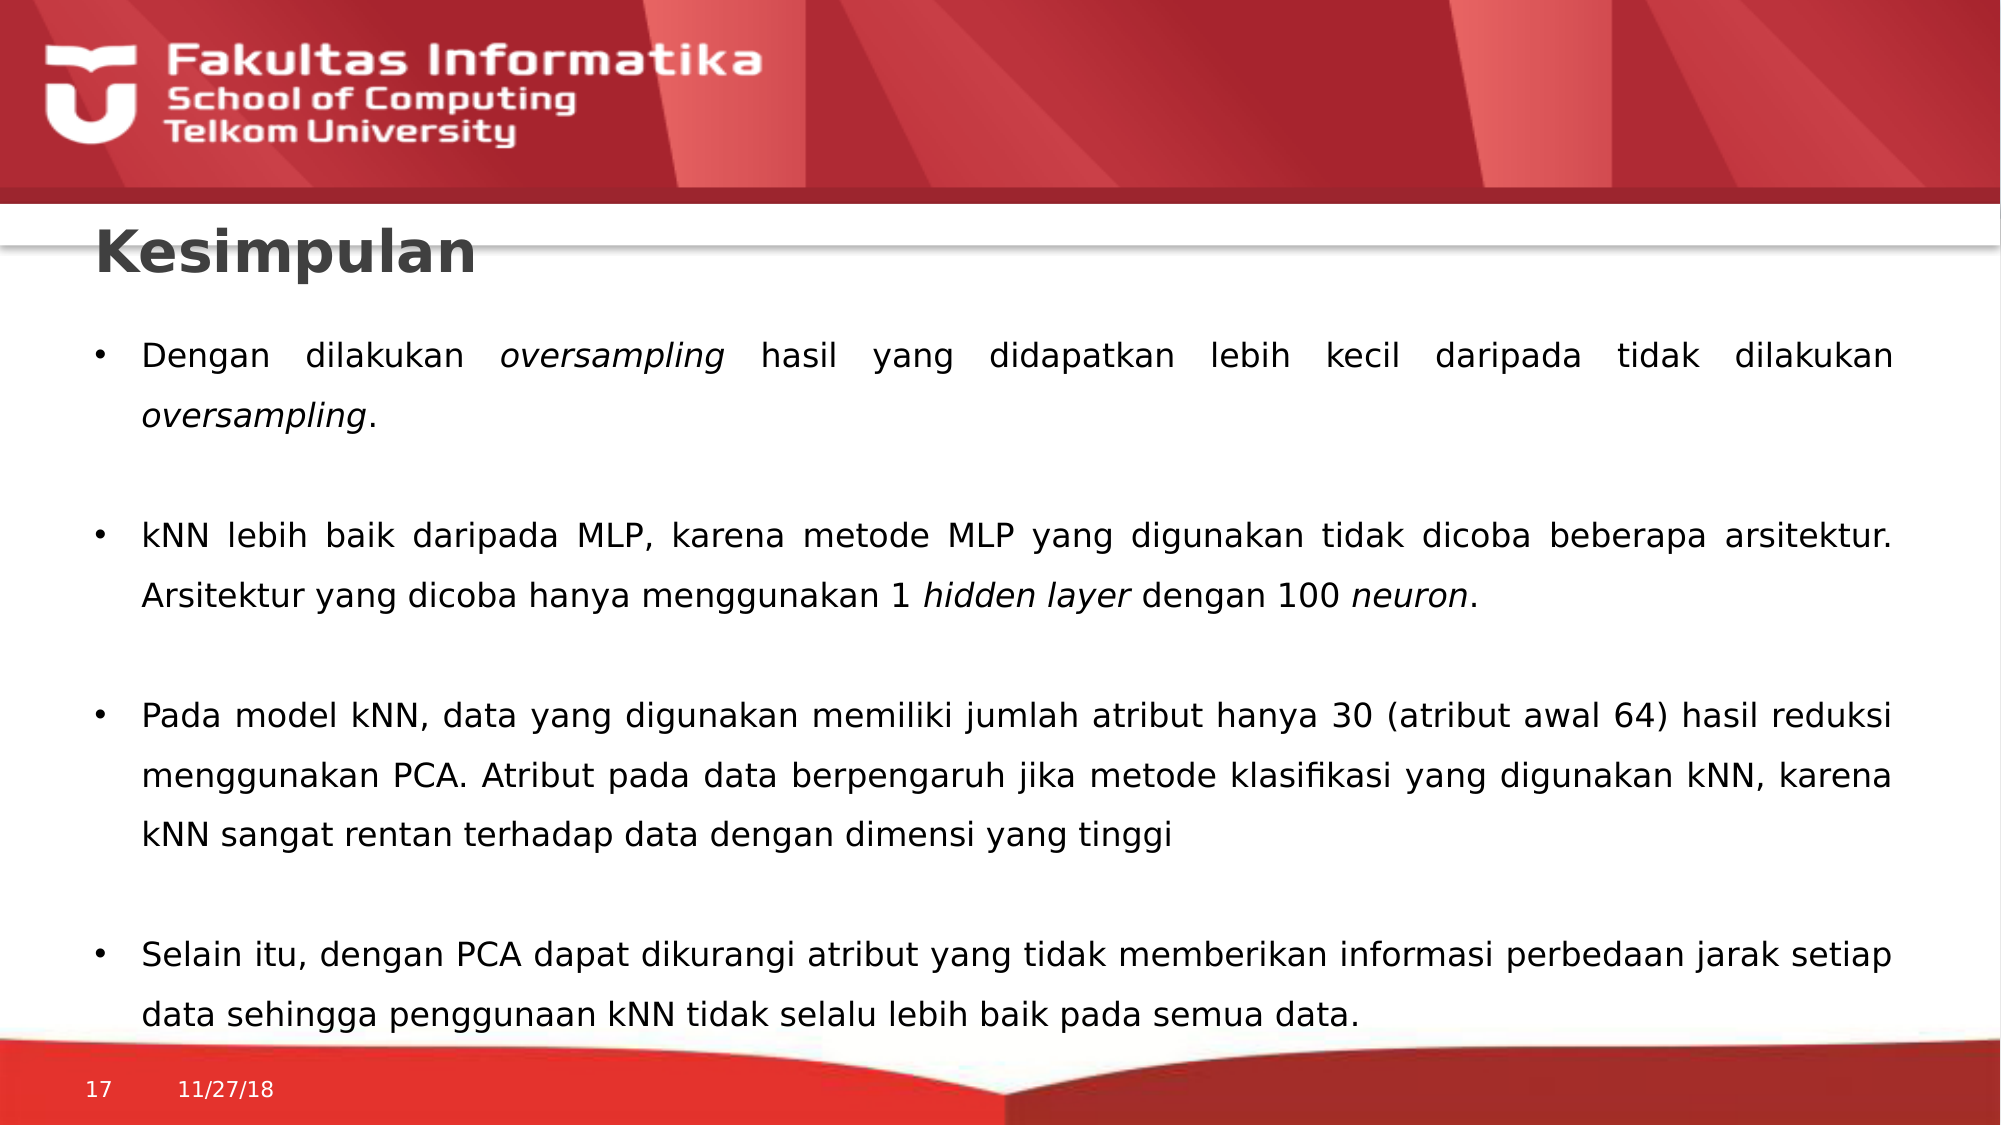

# Kesimpulan
Dengan dilakukan oversampling hasil yang didapatkan lebih kecil daripada tidak dilakukan oversampling.

kNN lebih baik daripada MLP, karena metode MLP yang digunakan tidak dicoba beberapa arsitektur. Arsitektur yang dicoba hanya menggunakan 1 hidden layer dengan 100 neuron.

Pada model kNN, data yang digunakan memiliki jumlah atribut hanya 30 (atribut awal 64) hasil reduksi menggunakan PCA. Atribut pada data berpengaruh jika metode klasifikasi yang digunakan kNN, karena kNN sangat rentan terhadap data dengan dimensi yang tinggi

Selain itu, dengan PCA dapat dikurangi atribut yang tidak memberikan informasi perbedaan jarak setiap data sehingga penggunaan kNN tidak selalu lebih baik pada semua data.

17
11/27/18